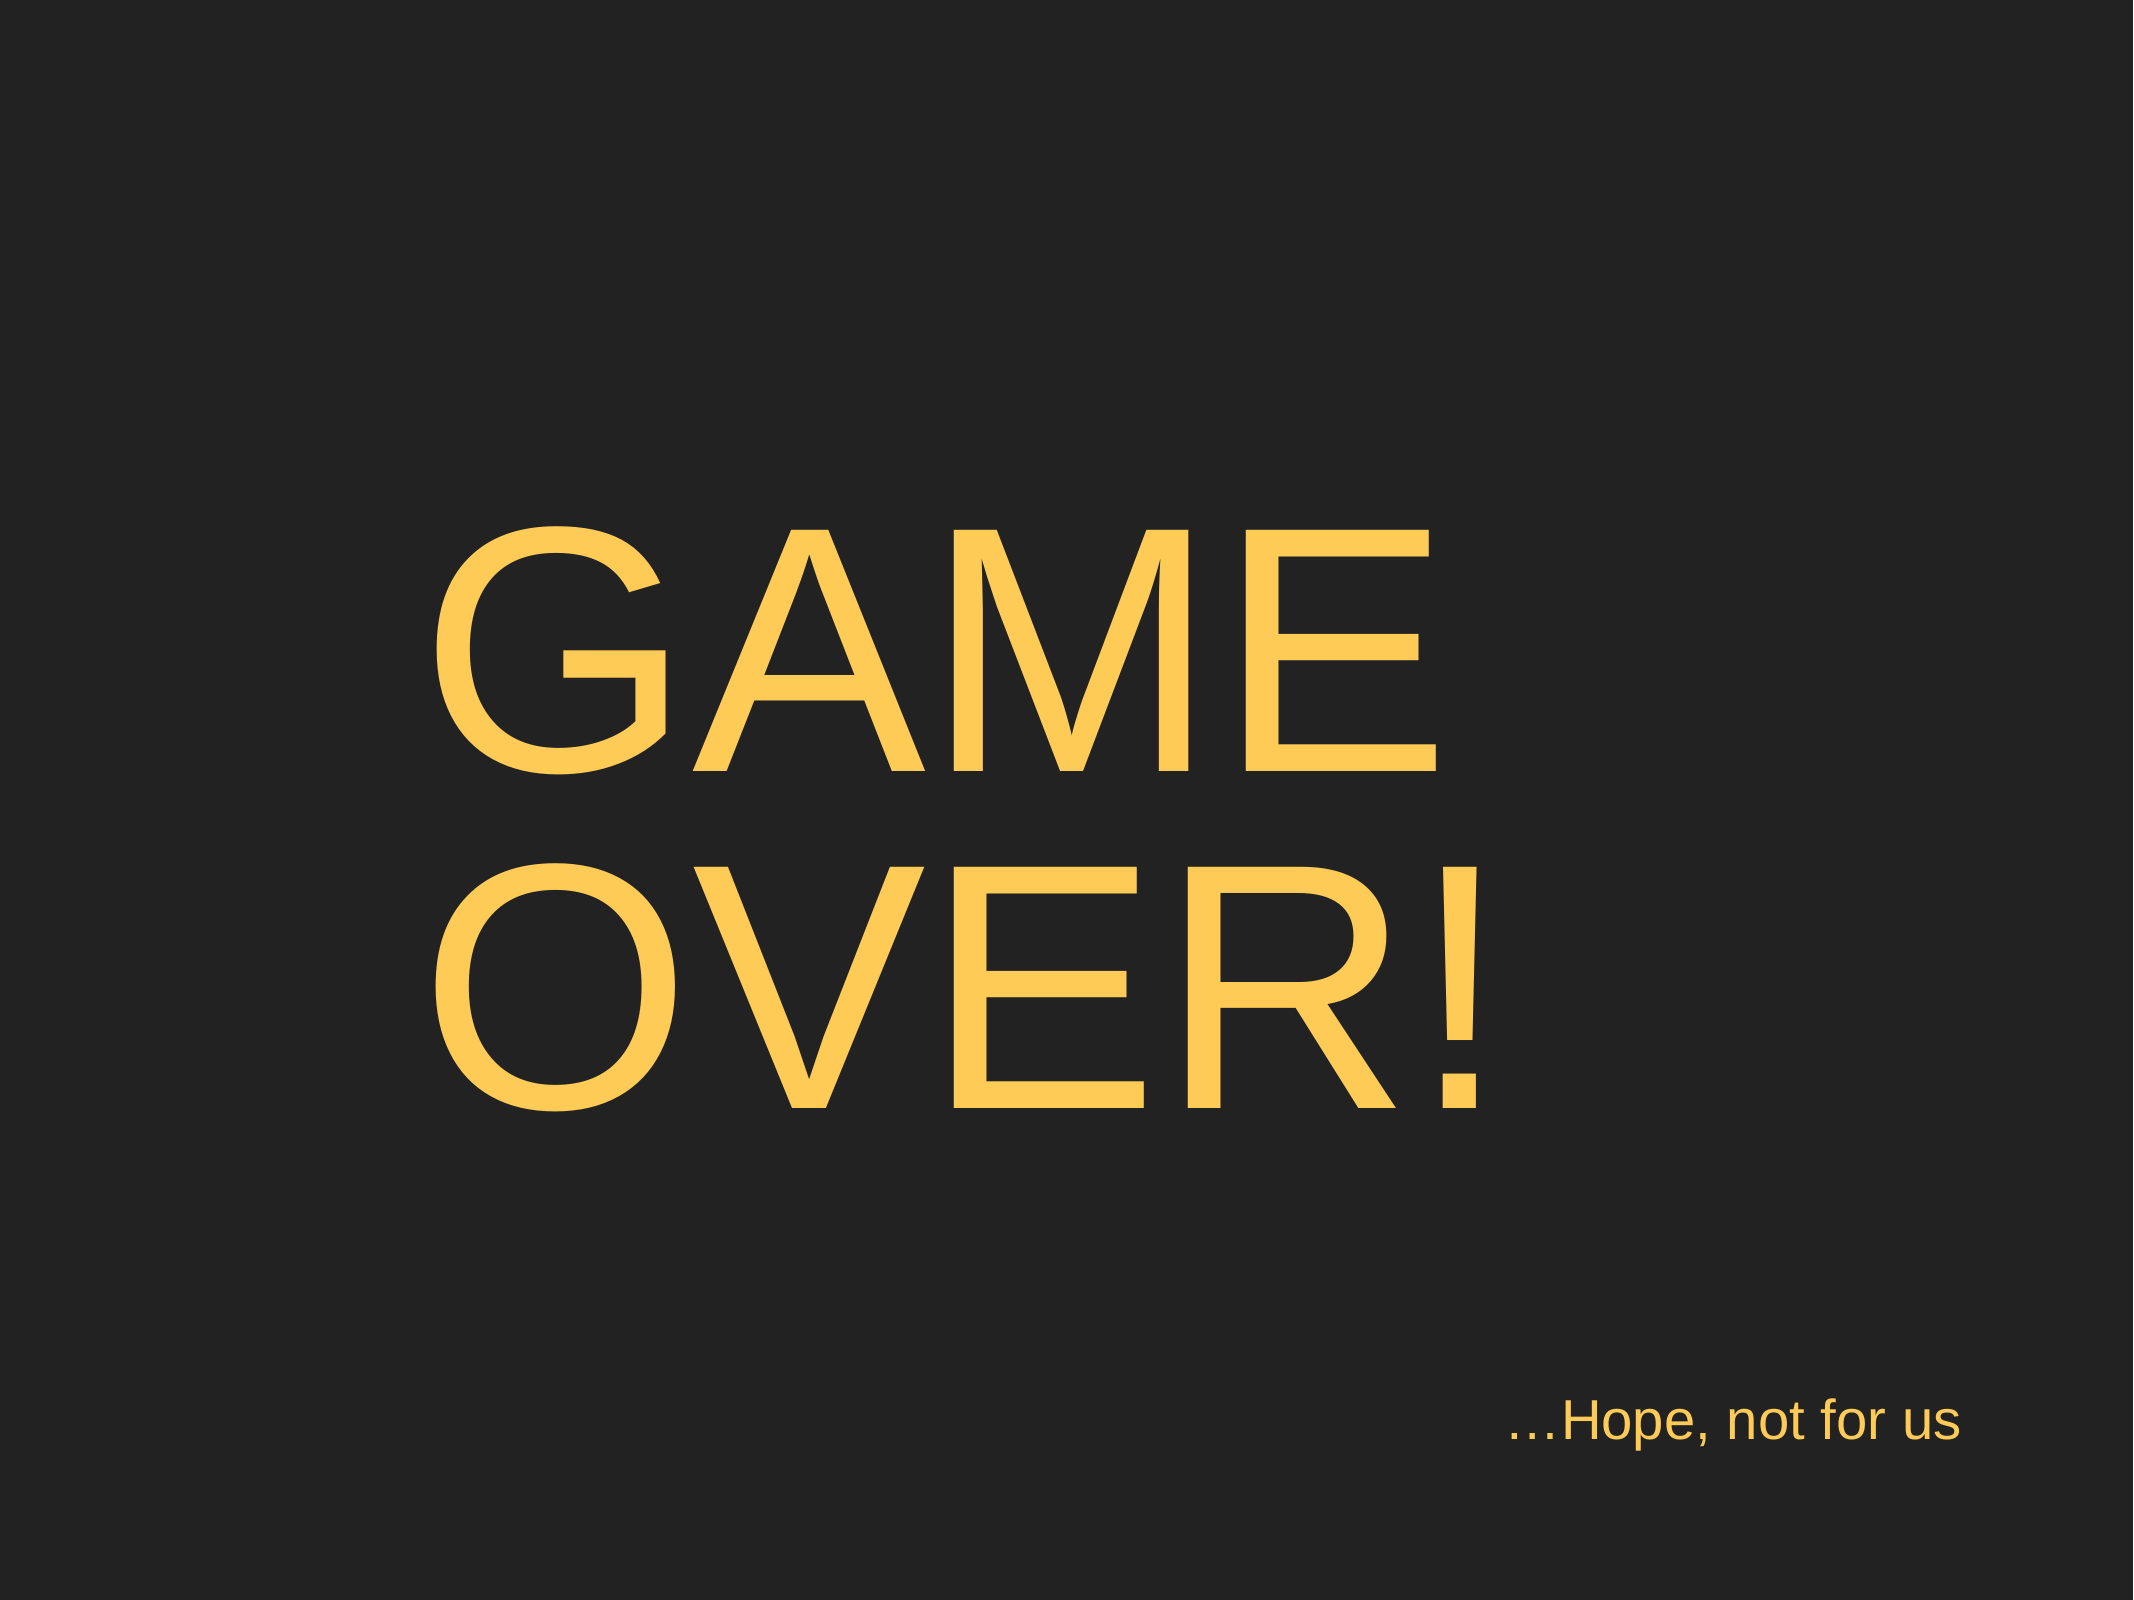

# Game Over!
…Hope, not for us